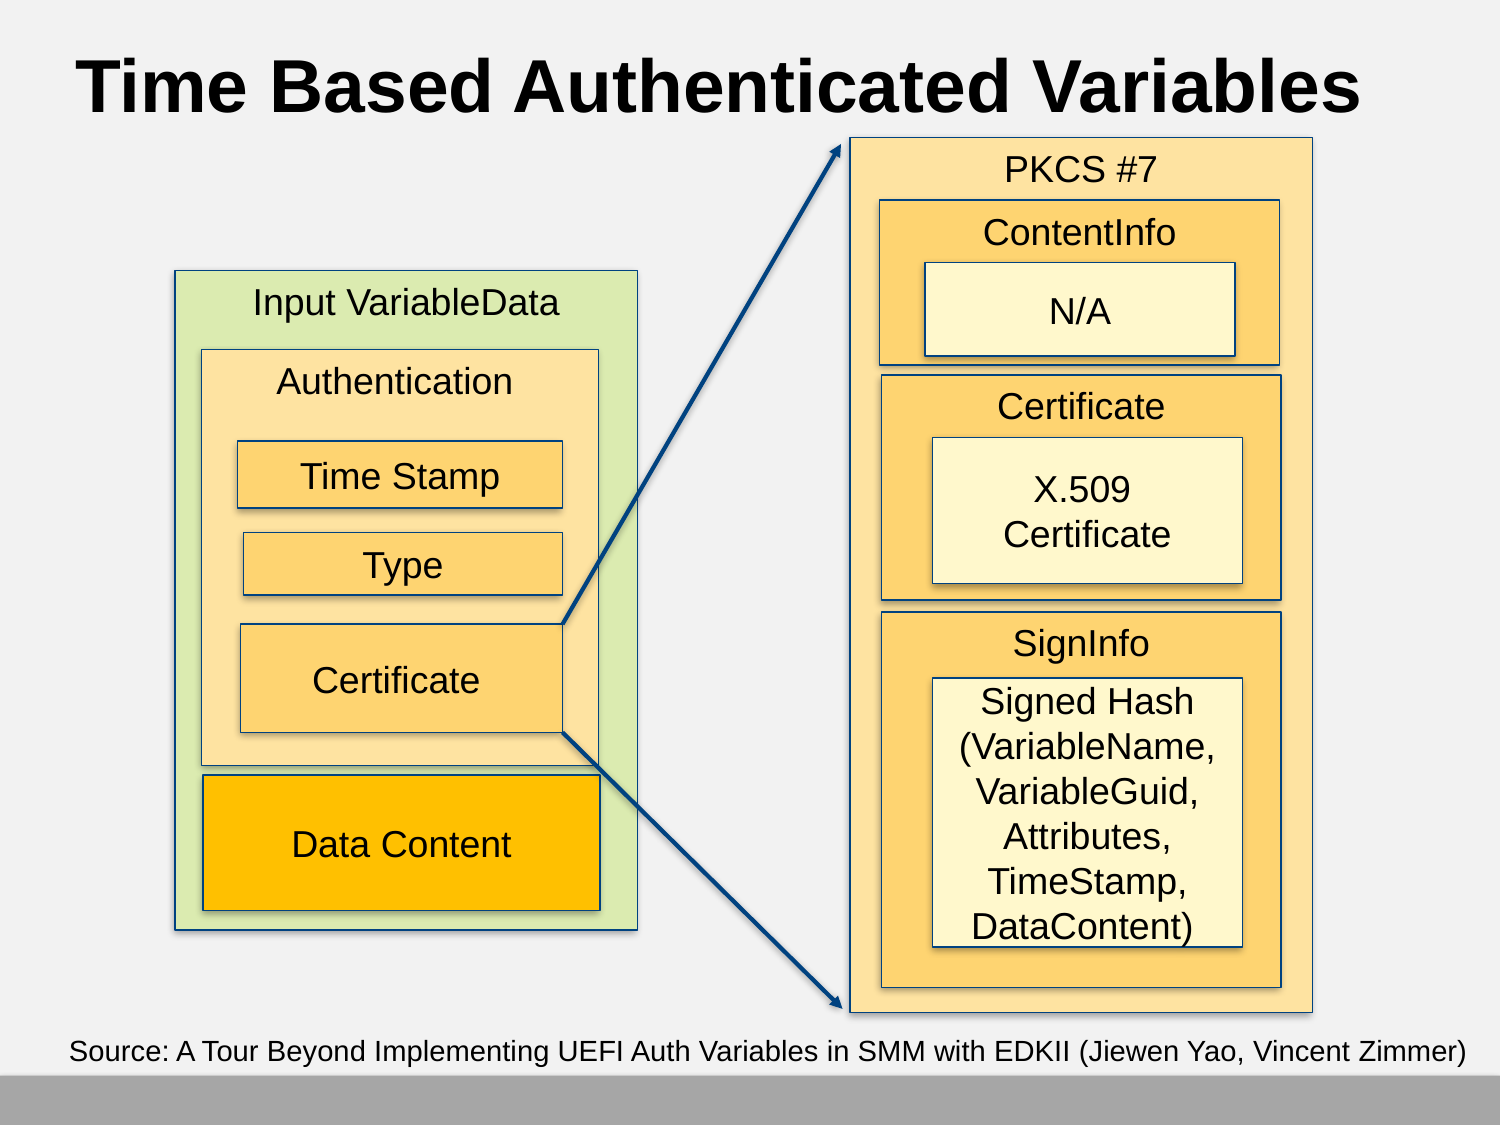

# Time Based Authenticated Variables
PKCS #7
ContentInfo
N/A
Input VariableData
Authentication
Certificate
X.509
Certificate
Time Stamp
Type
SignInfo
Certificate
Signed Hash
(VariableName, VariableGuid, Attributes, TimeStamp, DataContent)
Data Content
Source: A Tour Beyond Implementing UEFI Auth Variables in SMM with EDKII (Jiewen Yao, Vincent Zimmer)